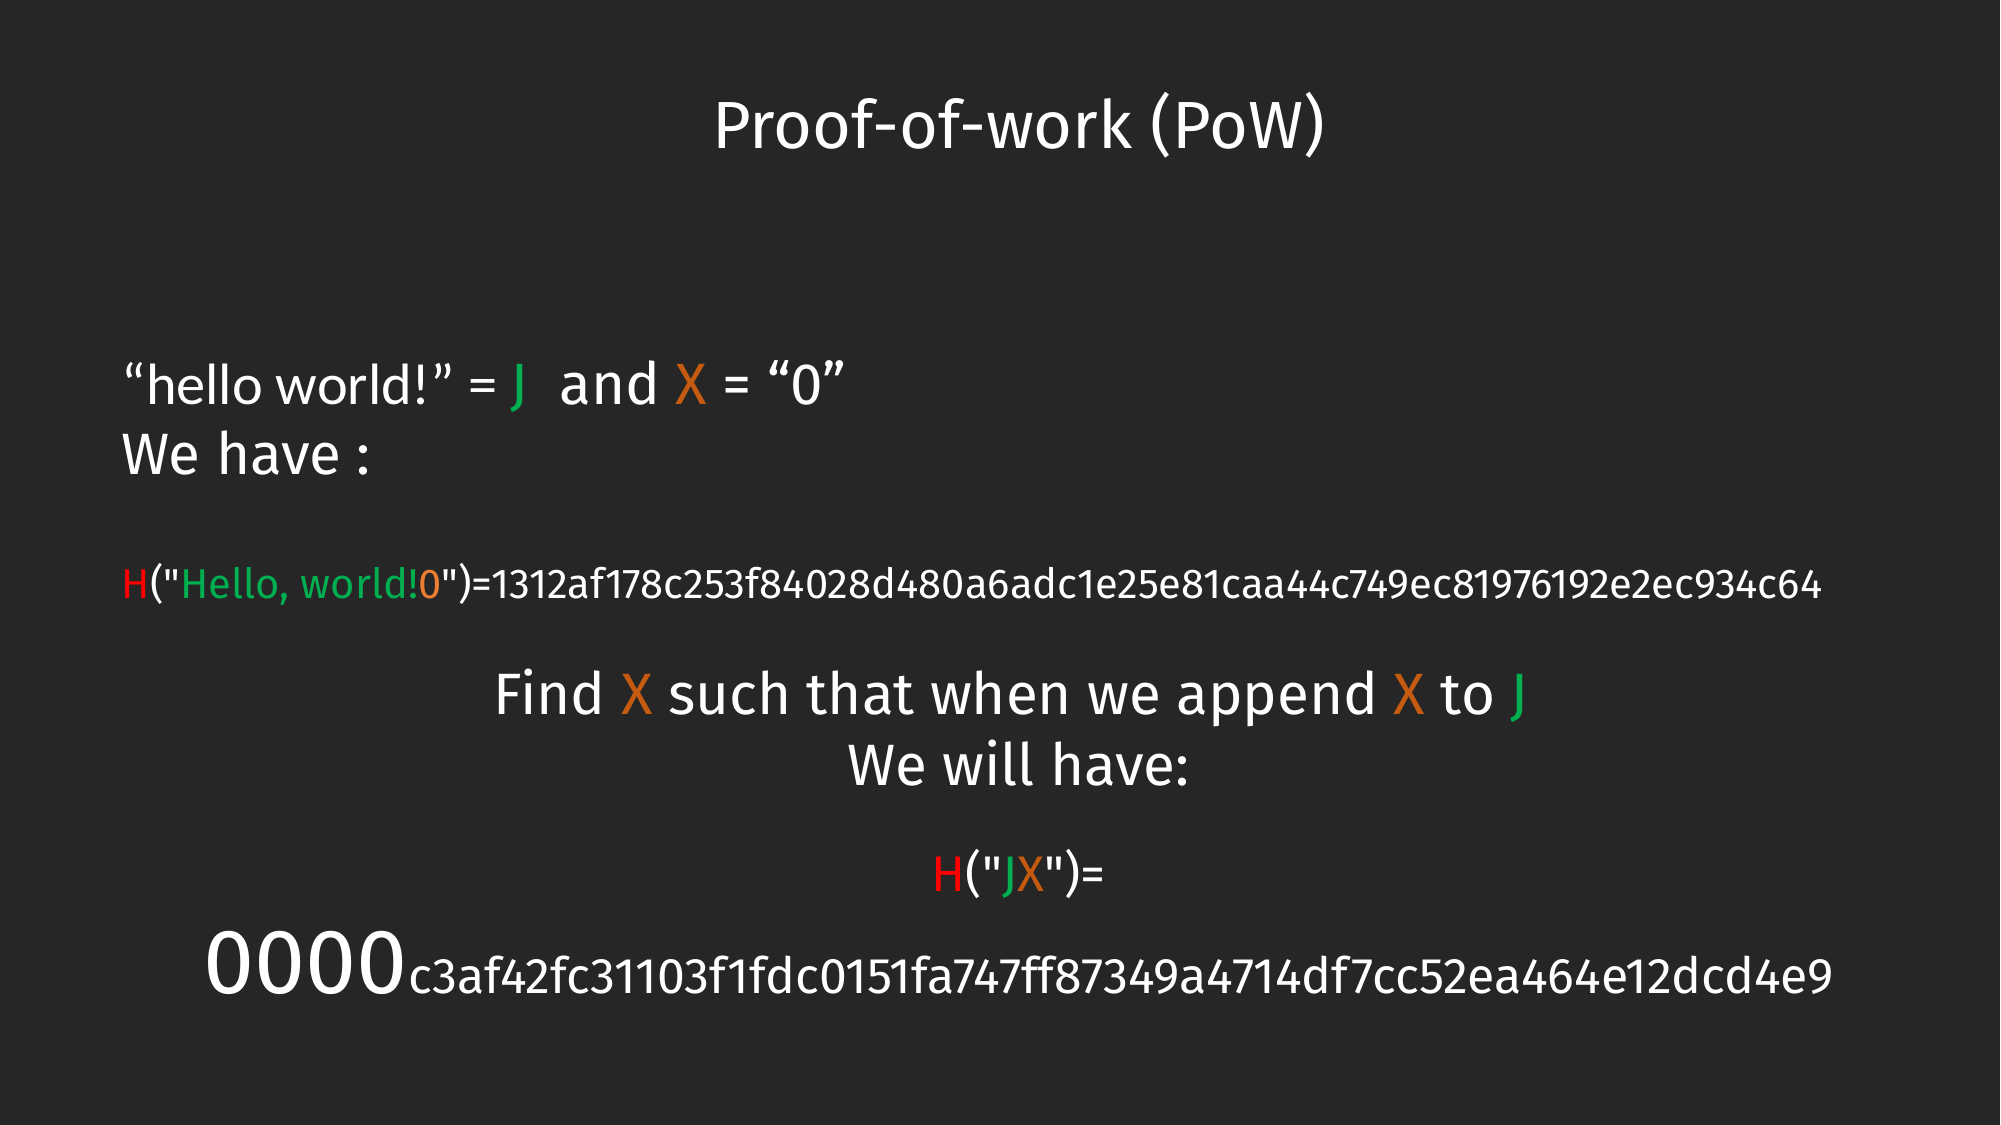

Proof-of-work (PoW)
“hello world!” = J  and X = “0”
We have :

H("Hello, world!0")=1312af178c253f84028d480a6adc1e25e81caa44c749ec81976192e2ec934c64

Find X such that when we append X to J
We will have:

H("JX")= 0000c3af42fc31103f1fdc0151fa747ff87349a4714df7cc52ea464e12dcd4e9